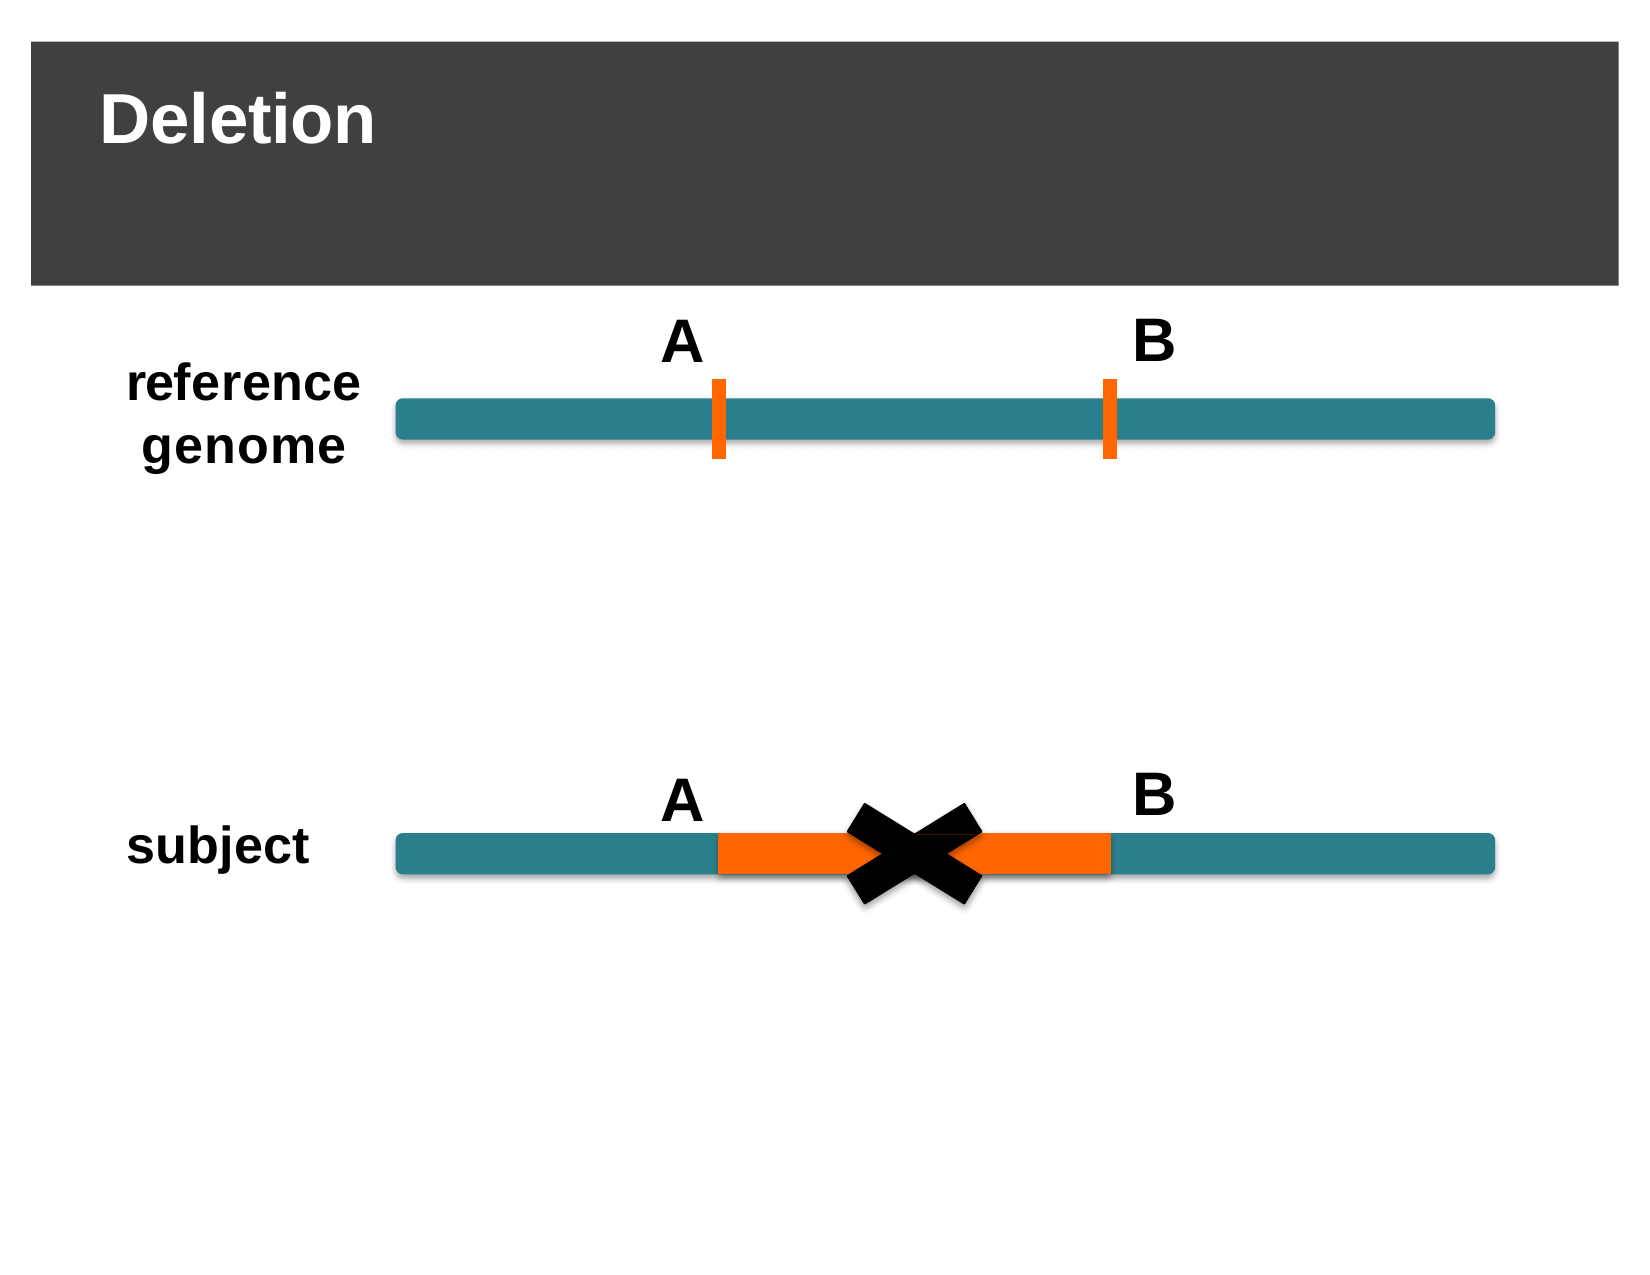

# Deletion
B
A
reference  genome

B
A

subject